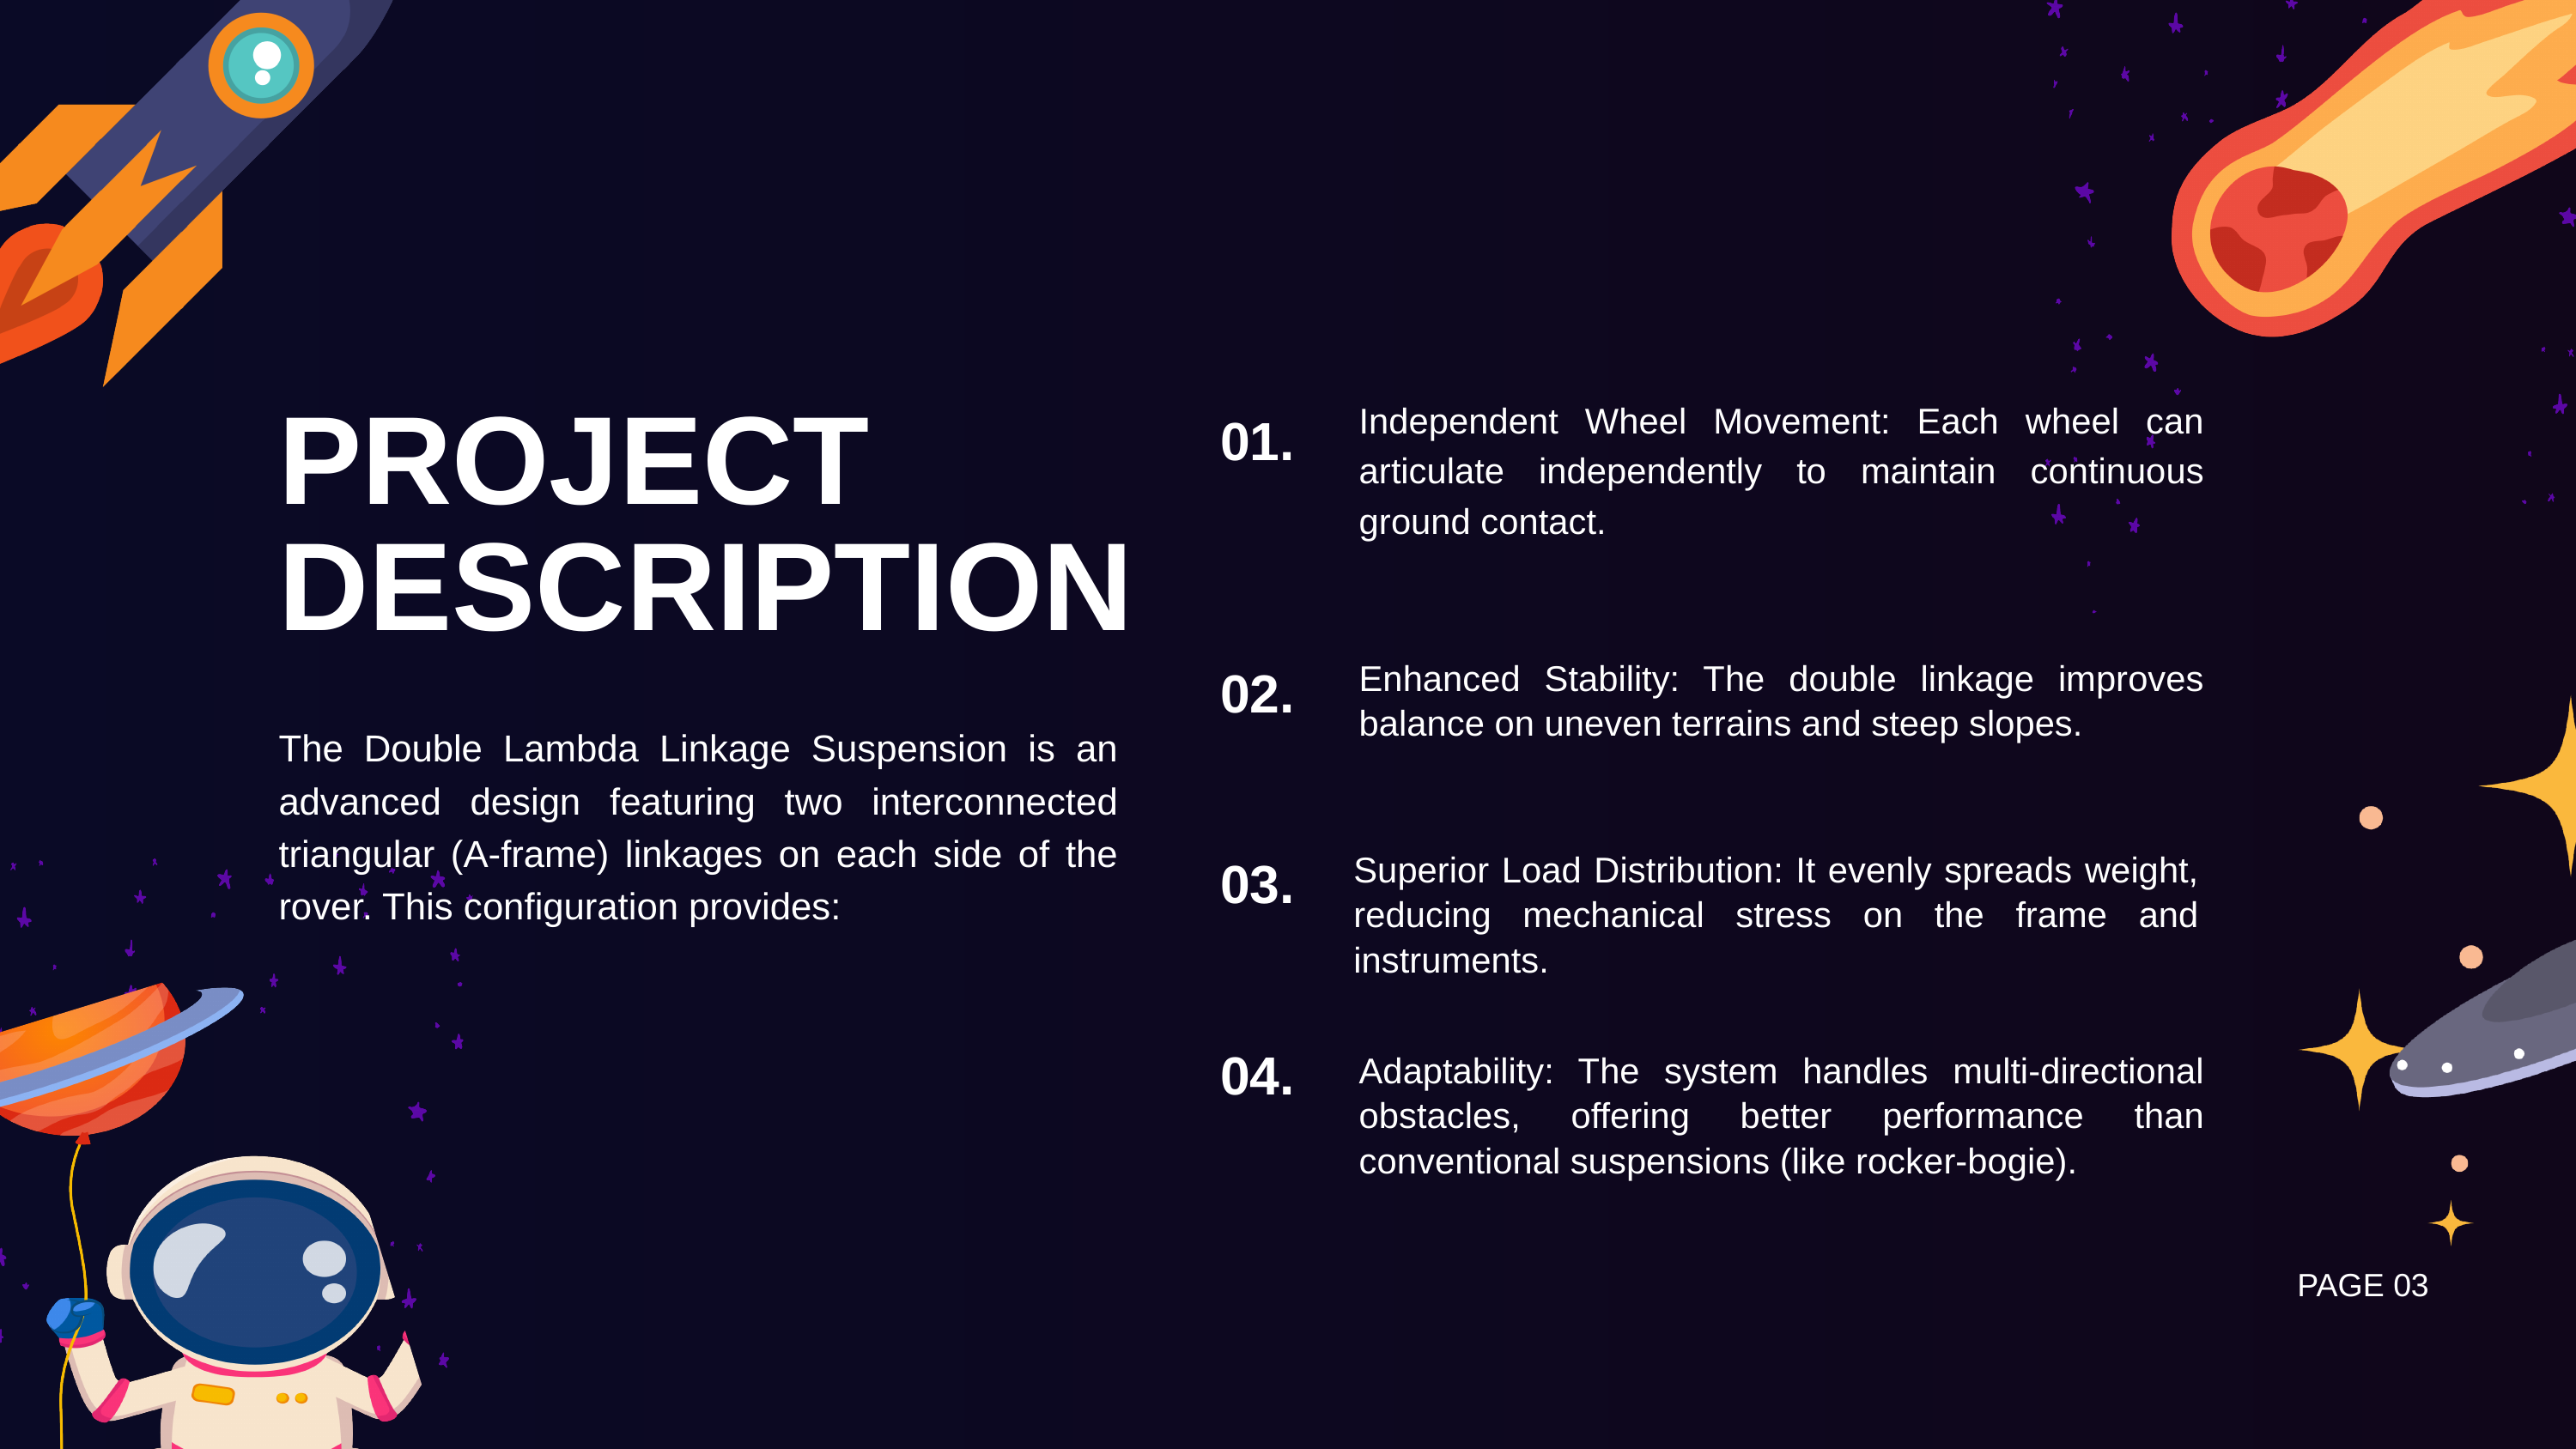

Independent Wheel Movement: Each wheel can articulate independently to maintain continuous ground contact.
PROJECT DESCRIPTION
01.
Enhanced Stability: The double linkage improves balance on uneven terrains and steep slopes.
02.

The Double Lambda Linkage Suspension is an advanced design featuring two interconnected triangular (A-frame) linkages on each side of the rover. This configuration provides:
Superior Load Distribution: It evenly spreads weight, reducing mechanical stress on the frame and instruments.
03.

Adaptability: The system handles multi-directional obstacles, offering better performance than conventional suspensions (like rocker-bogie).
04.
PAGE 03